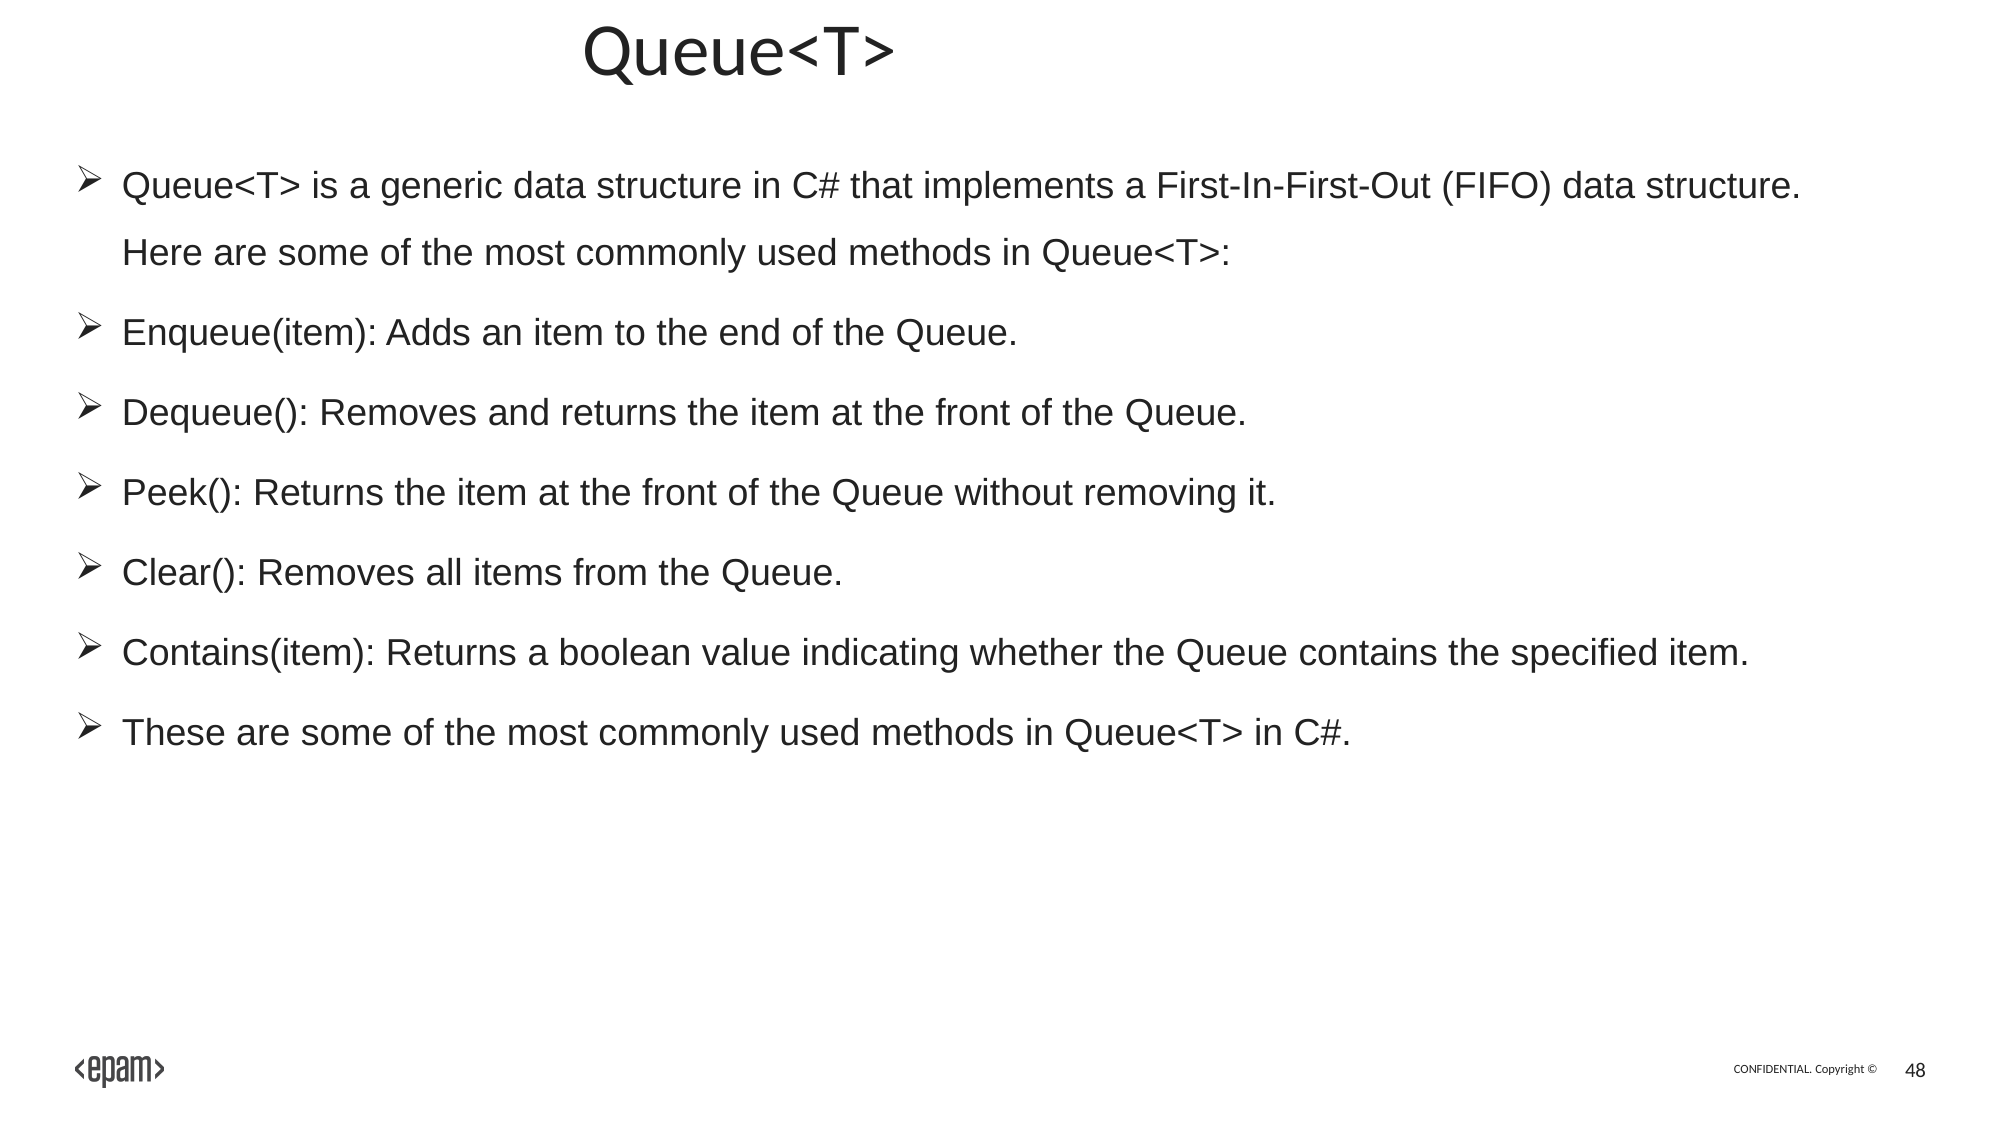

# Queue<T>
Queue<T> is a generic data structure in C# that implements a First-In-First-Out (FIFO) data structure. Here are some of the most commonly used methods in Queue<T>:
Enqueue(item): Adds an item to the end of the Queue.
Dequeue(): Removes and returns the item at the front of the Queue.
Peek(): Returns the item at the front of the Queue without removing it.
Clear(): Removes all items from the Queue.
Contains(item): Returns a boolean value indicating whether the Queue contains the specified item.
These are some of the most commonly used methods in Queue<T> in C#.